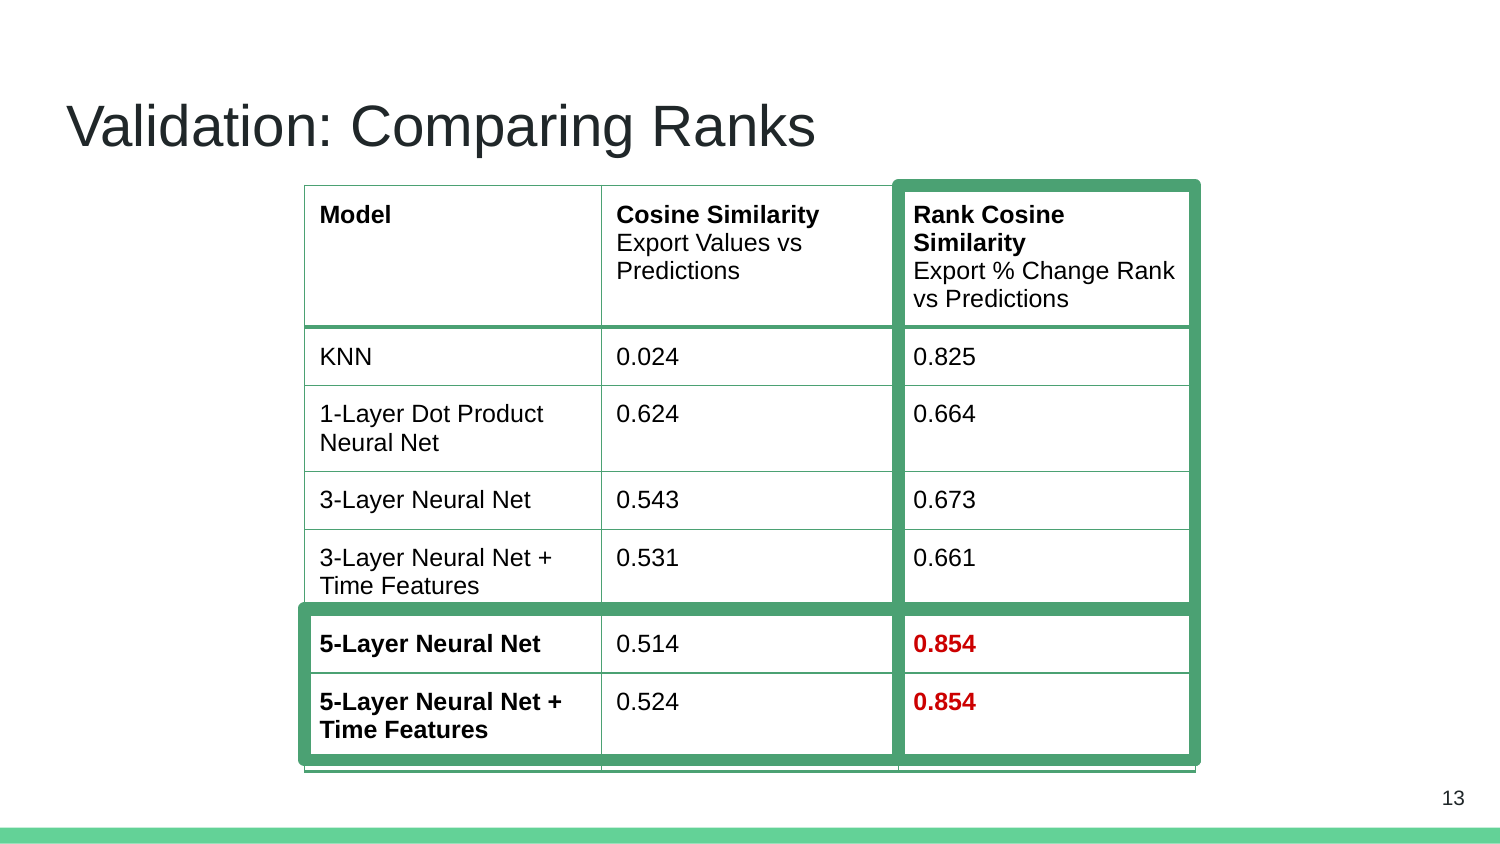

# Validation: Comparing Ranks
| Model | Cosine Similarity Export Values vs Predictions | Rank Cosine Similarity Export % Change Rank vs Predictions |
| --- | --- | --- |
| KNN | 0.024 | 0.825 |
| 1-Layer Dot Product Neural Net | 0.624 | 0.664 |
| 3-Layer Neural Net | 0.543 | 0.673 |
| 3-Layer Neural Net + Time Features | 0.531 | 0.661 |
| 5-Layer Neural Net | 0.514 | 0.854 |
| 5-Layer Neural Net + Time Features | 0.524 | 0.854 |
| Model | Cosine Similarity Export Values vs Predictions | Rank Cosine Similarity Export % Change Rank vs Predictions |
| --- | --- | --- |
| KNN | 0.024 | 0.825 |
| 1-Layer Dot Product Neural Net | 0.624 | 0.664 |
| 3-Layer Neural Net | 0.543 | 0.673 |
| 3-Layer Neural Net + Time Features | 0.531 | 0.661 |
| 5-Layer Neural Net | 0.514 | 0.854 |
| 5-Layer Neural Net + Time Features | 0.524 | 0.854 |

13